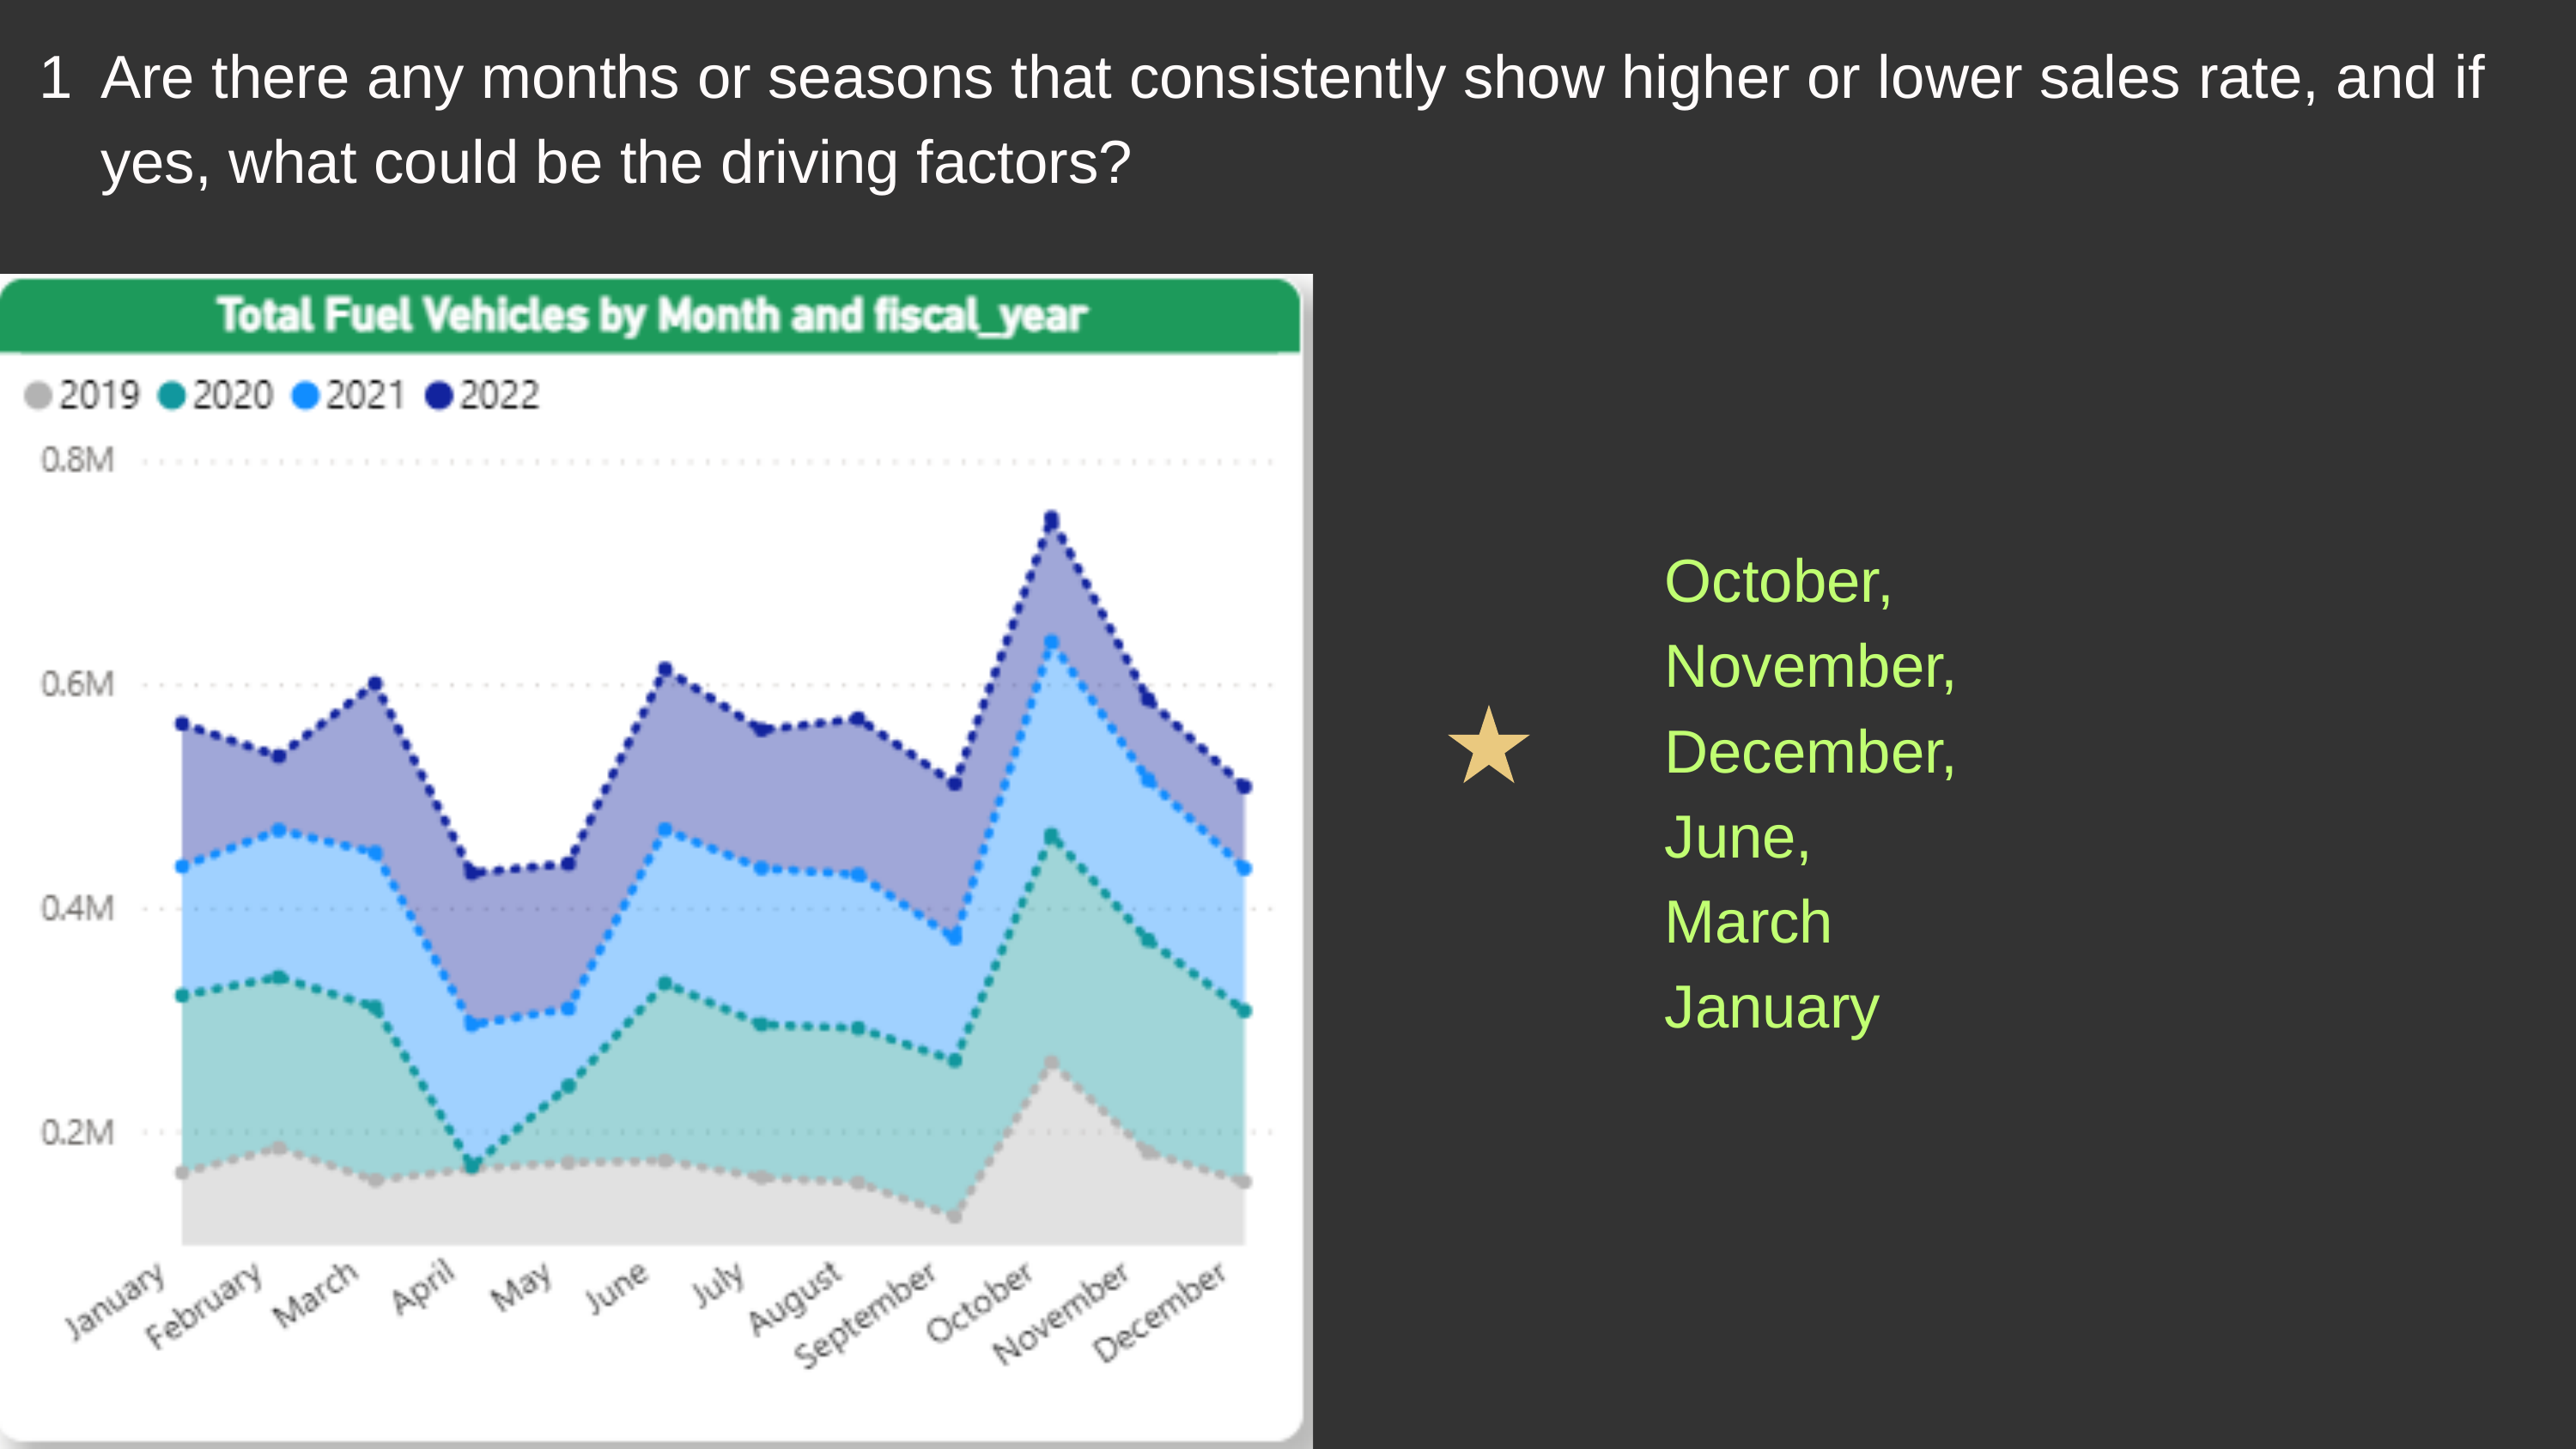

1
Are there any months or seasons that consistently show higher or lower sales rate, and if yes, what could be the driving factors?

October,
November,
December,
June,
March
January